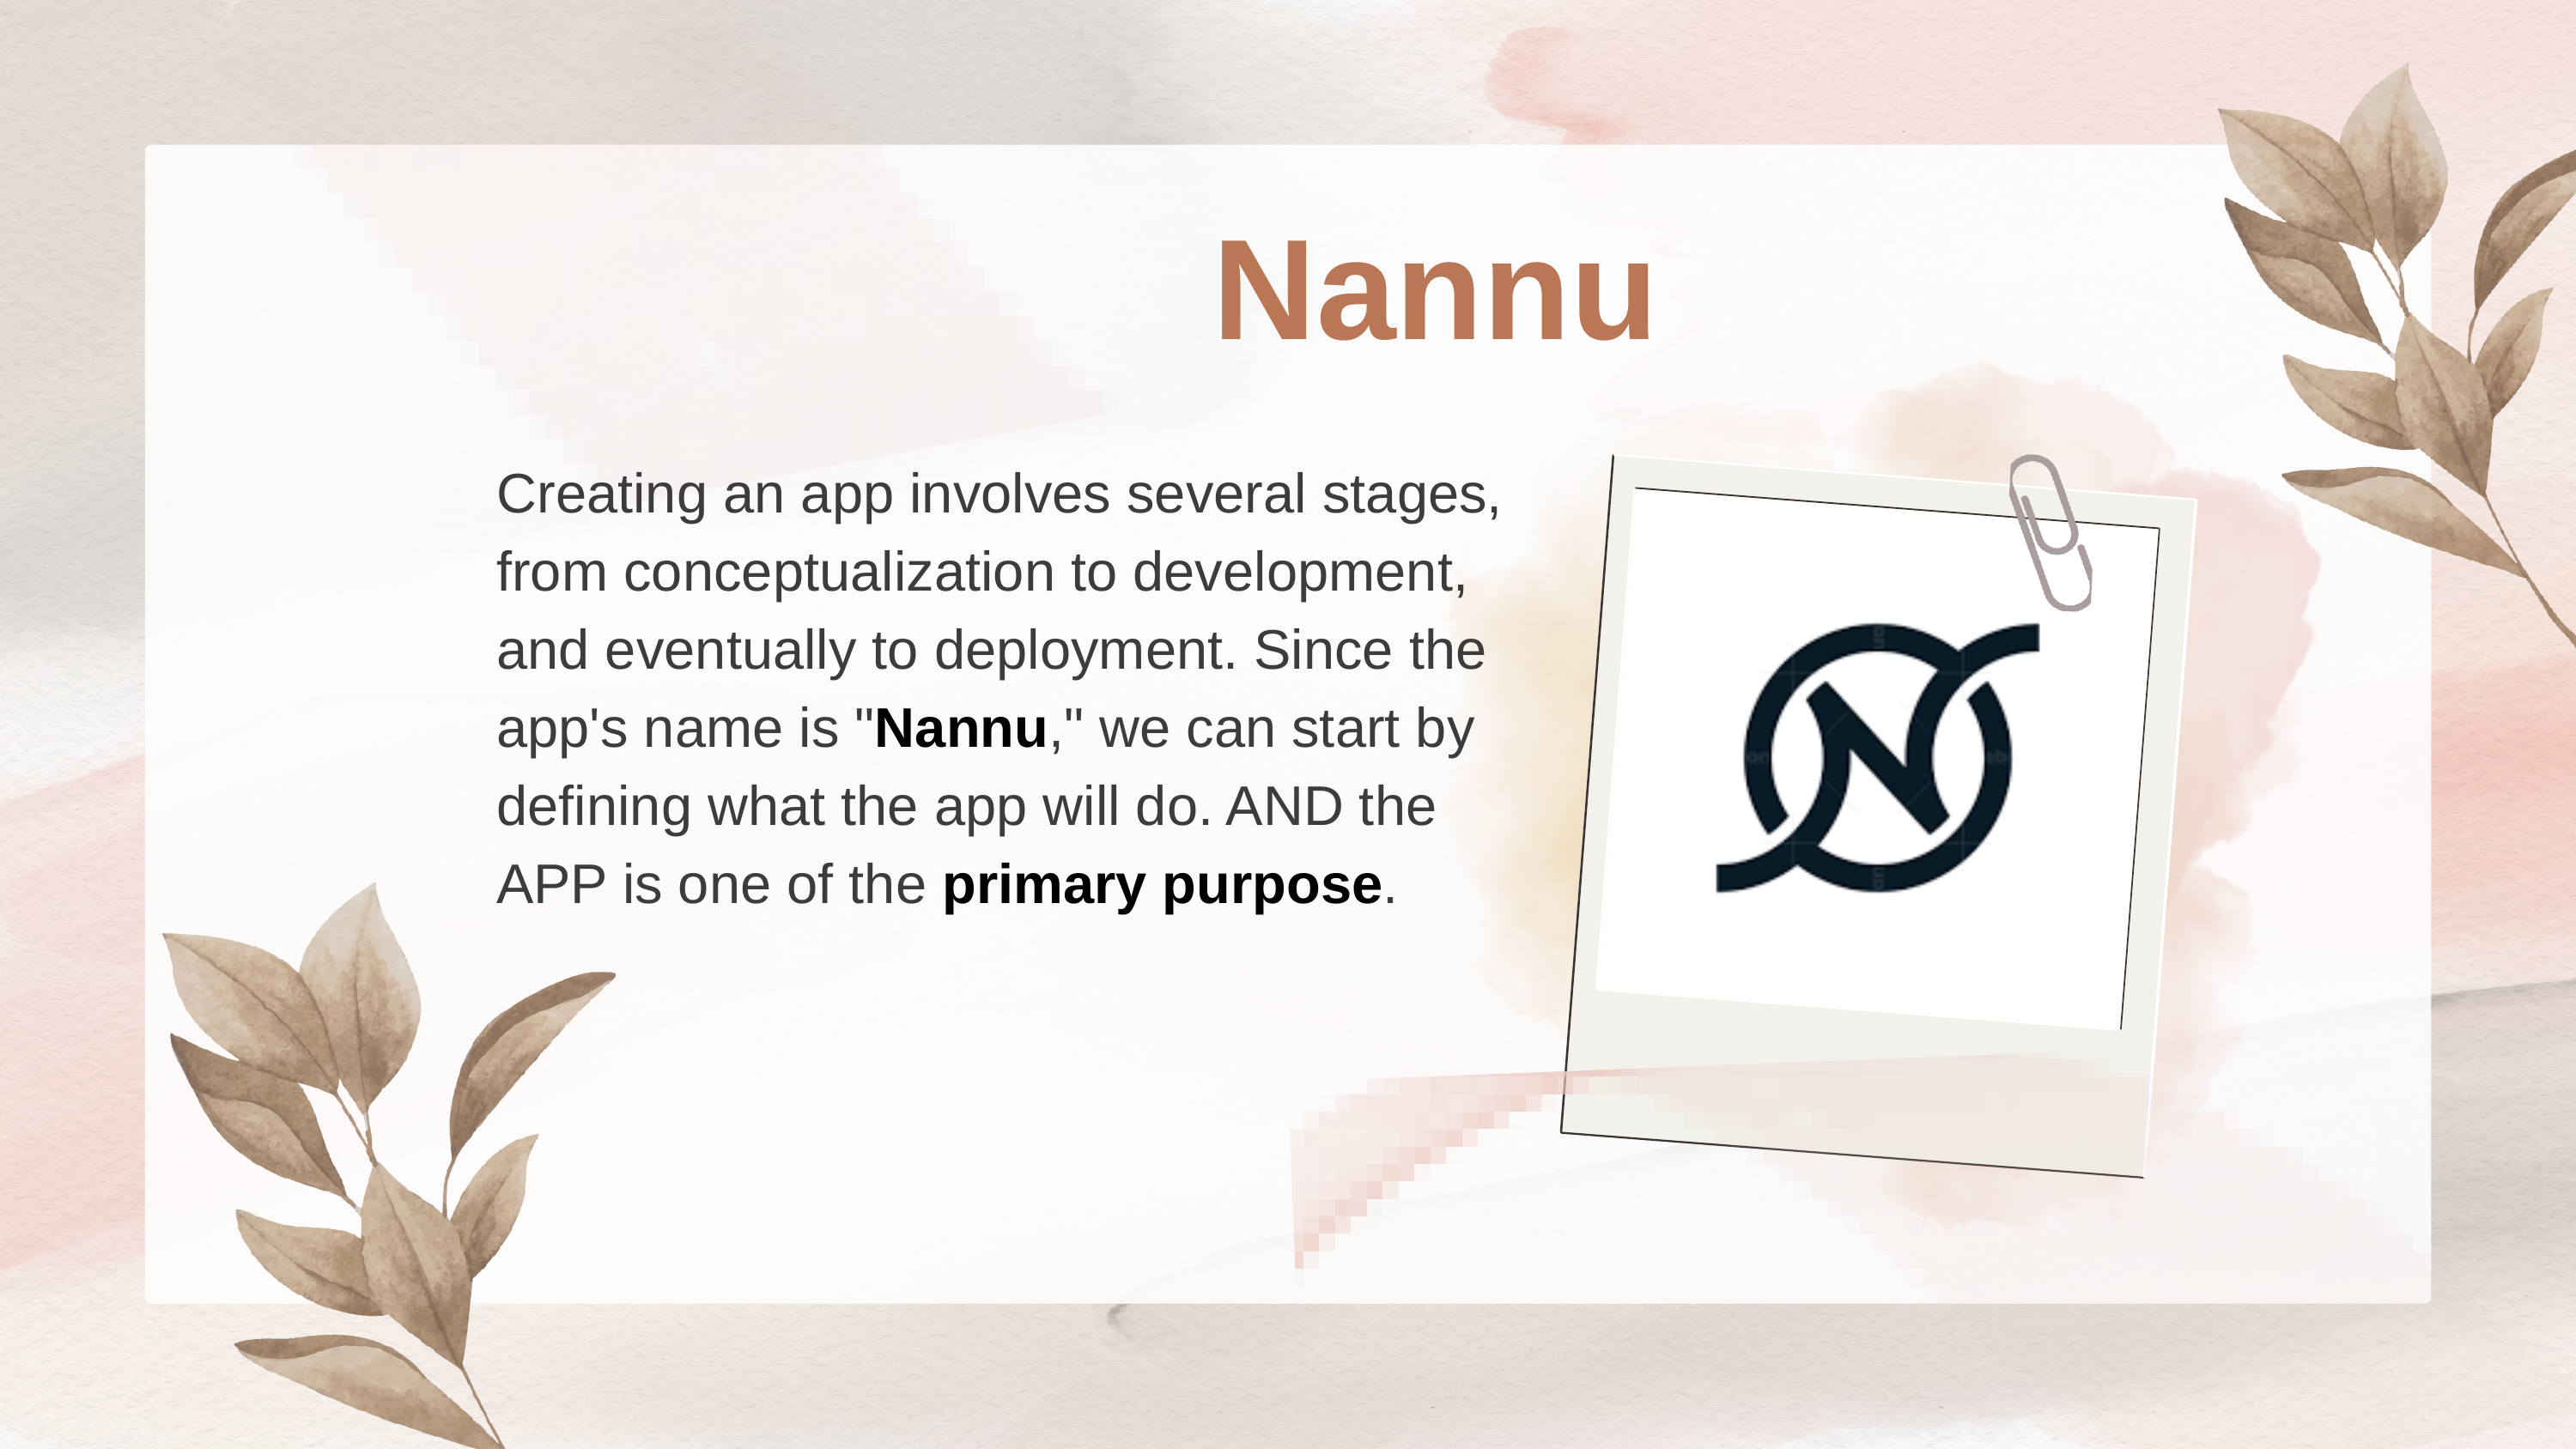

Nannu

Creating an app involves several stages, from conceptualization to development, and eventually to deployment. Since the app's name is "Nannu," we can start by defining what the app will do. AND the APP is one of the primary purpose.